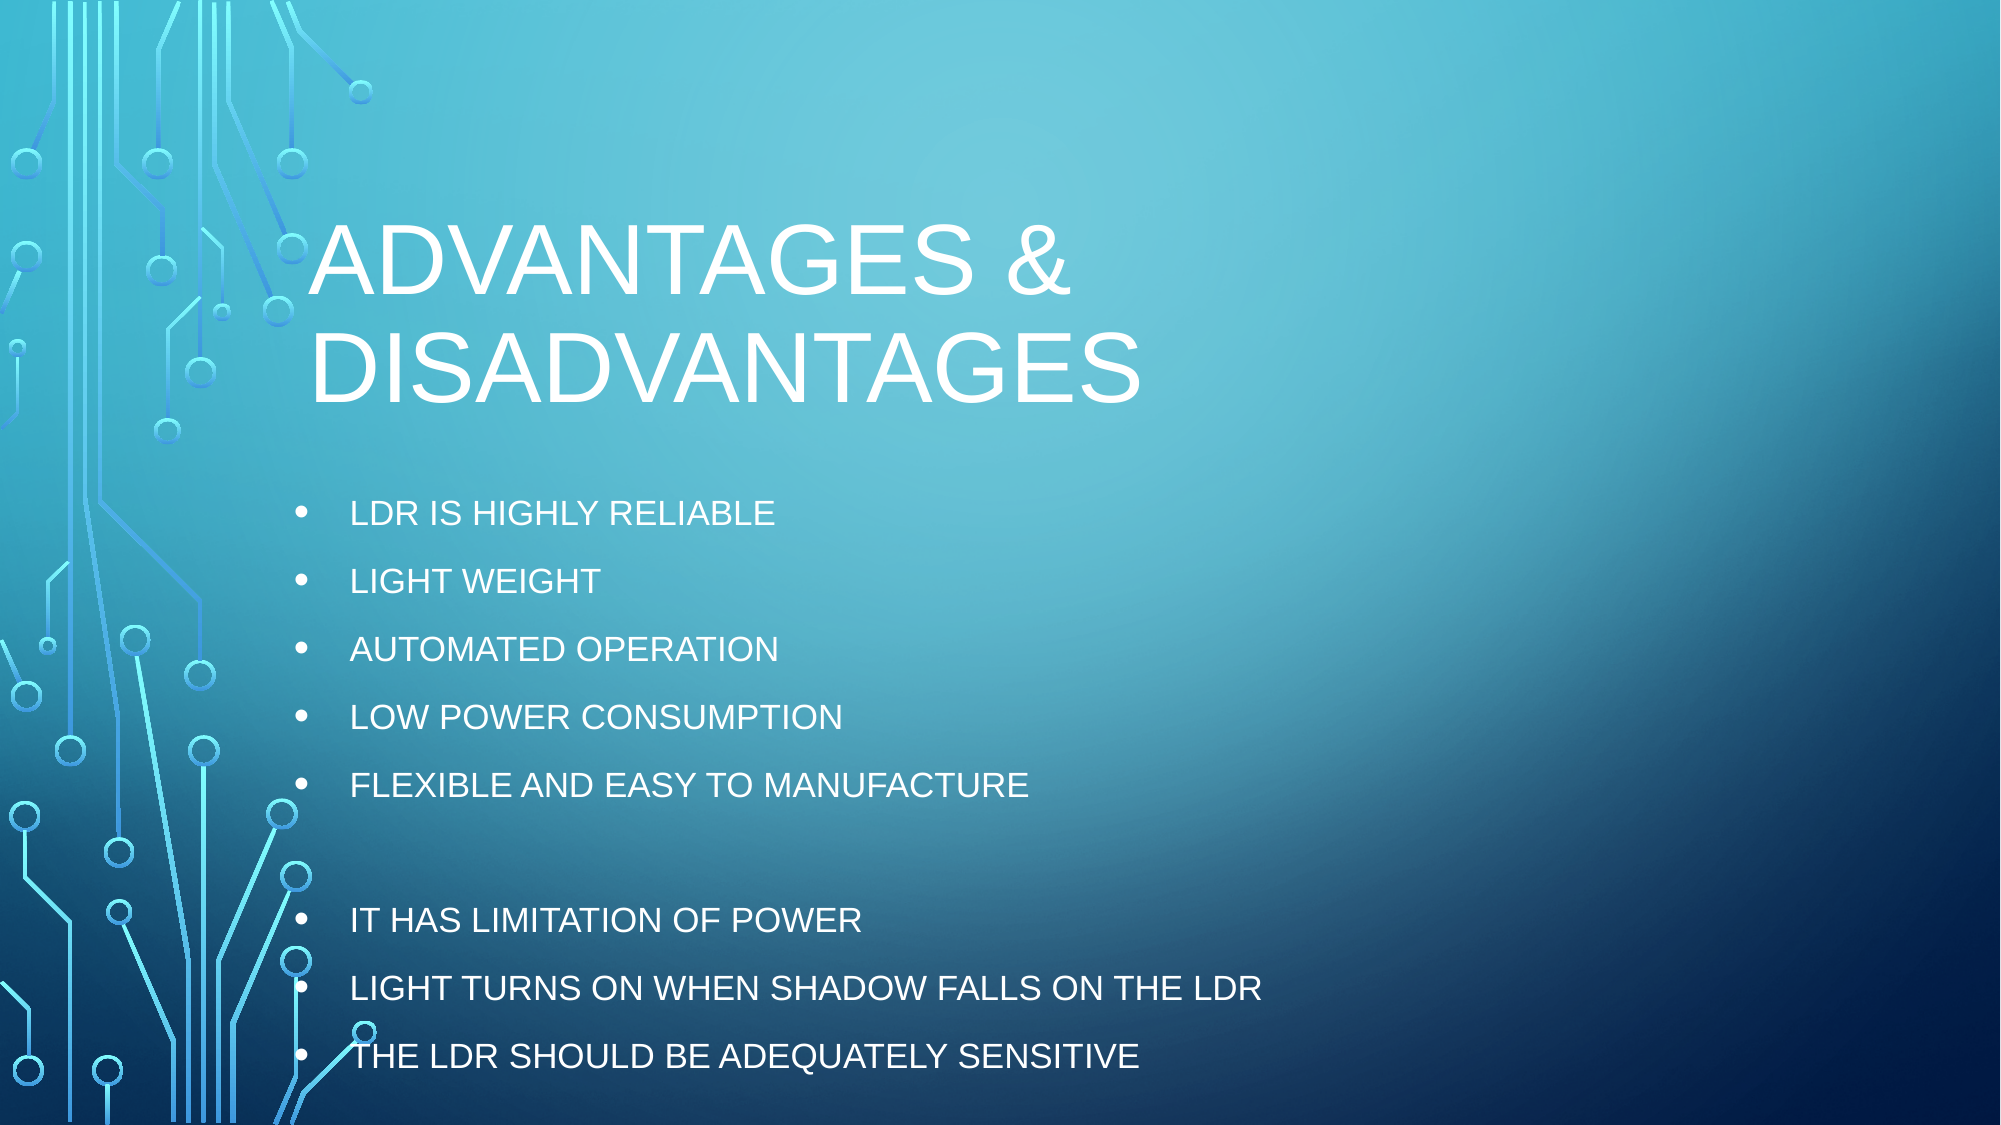

# ADVANTAGES & DISADVANTAGES
Ldr IS HIGHLY RELIABLE
LIGHT WEIGHT
AUTOMATED OPERATION
LOW POWER CONSUMPTION
FLEXIBLE AND EASY TO MANUFACTURE

IT HAS LIMITATION OF POWER
LIGHT TURNS ON WHEN SHADOW FALLS ON THE LDR
THE LDR SHOULD BE ADEQUATELY SENSITIVE